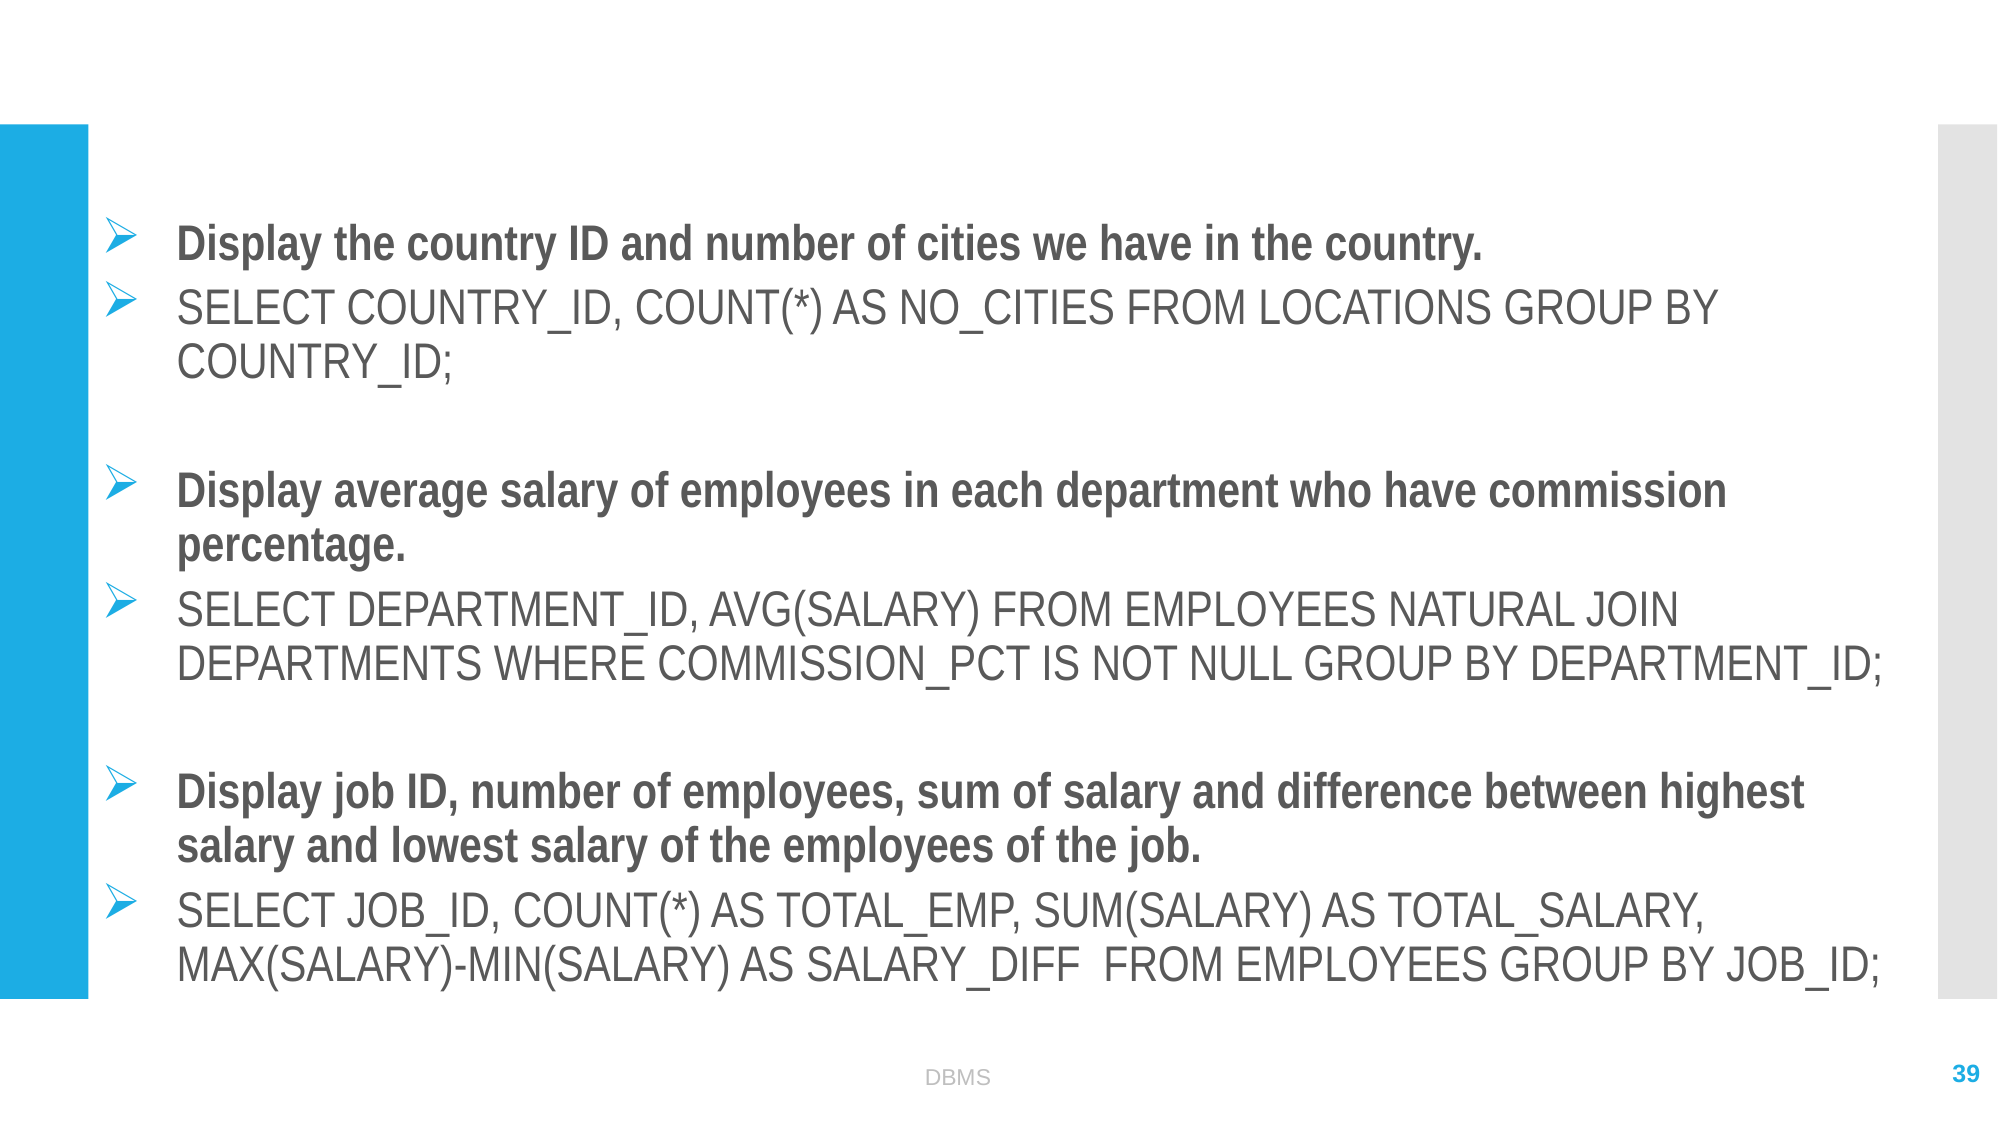

Display the country ID and number of cities we have in the country.
SELECT COUNTRY_ID, COUNT(*) AS NO_CITIES FROM LOCATIONS GROUP BY COUNTRY_ID;

Display average salary of employees in each department who have commission percentage.
SELECT DEPARTMENT_ID, AVG(SALARY) FROM EMPLOYEES NATURAL JOIN DEPARTMENTS WHERE COMMISSION_PCT IS NOT NULL GROUP BY DEPARTMENT_ID;

Display job ID, number of employees, sum of salary and difference between highest salary and lowest salary of the employees of the job.
SELECT JOB_ID, COUNT(*) AS TOTAL_EMP, SUM(SALARY) AS TOTAL_SALARY, MAX(SALARY)-MIN(SALARY) AS SALARY_DIFF  FROM EMPLOYEES GROUP BY JOB_ID;

39
DBMS